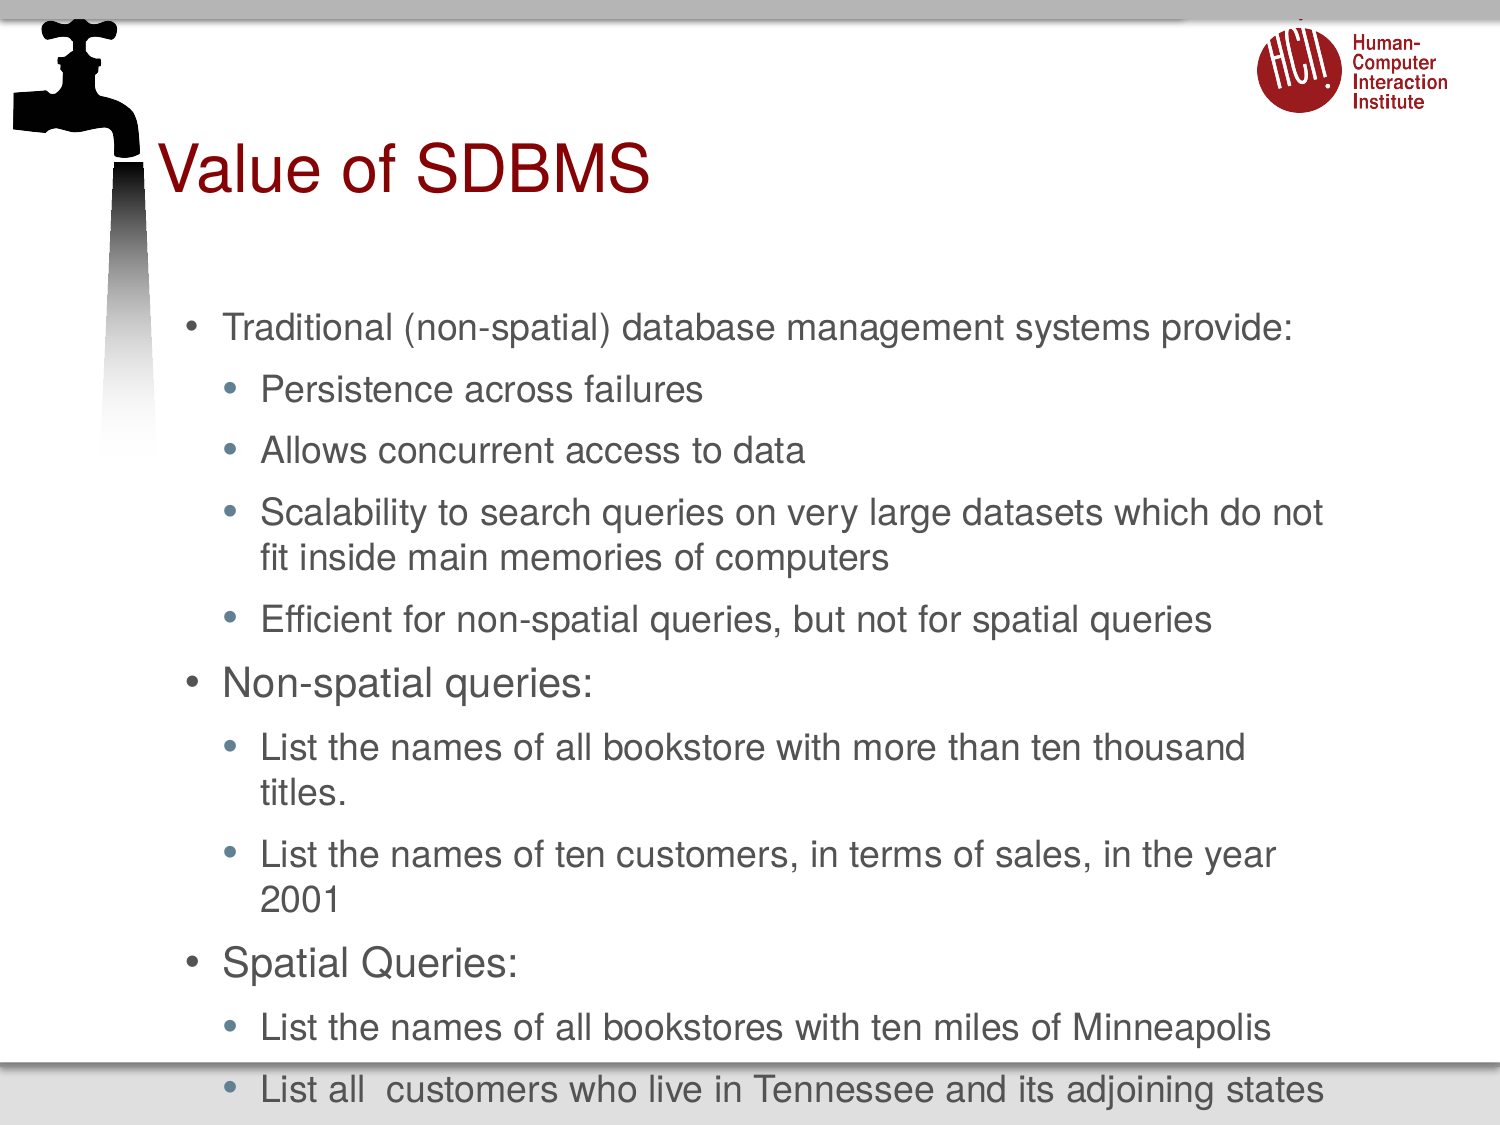

# Value of SDBMS
Traditional (non-spatial) database management systems provide:
Persistence across failures
Allows concurrent access to data
Scalability to search queries on very large datasets which do not fit inside main memories of computers
Efficient for non-spatial queries, but not for spatial queries
Non-spatial queries:
List the names of all bookstore with more than ten thousand titles.
List the names of ten customers, in terms of sales, in the year 2001
Spatial Queries:
List the names of all bookstores with ten miles of Minneapolis
List all  customers who live in Tennessee and its adjoining states